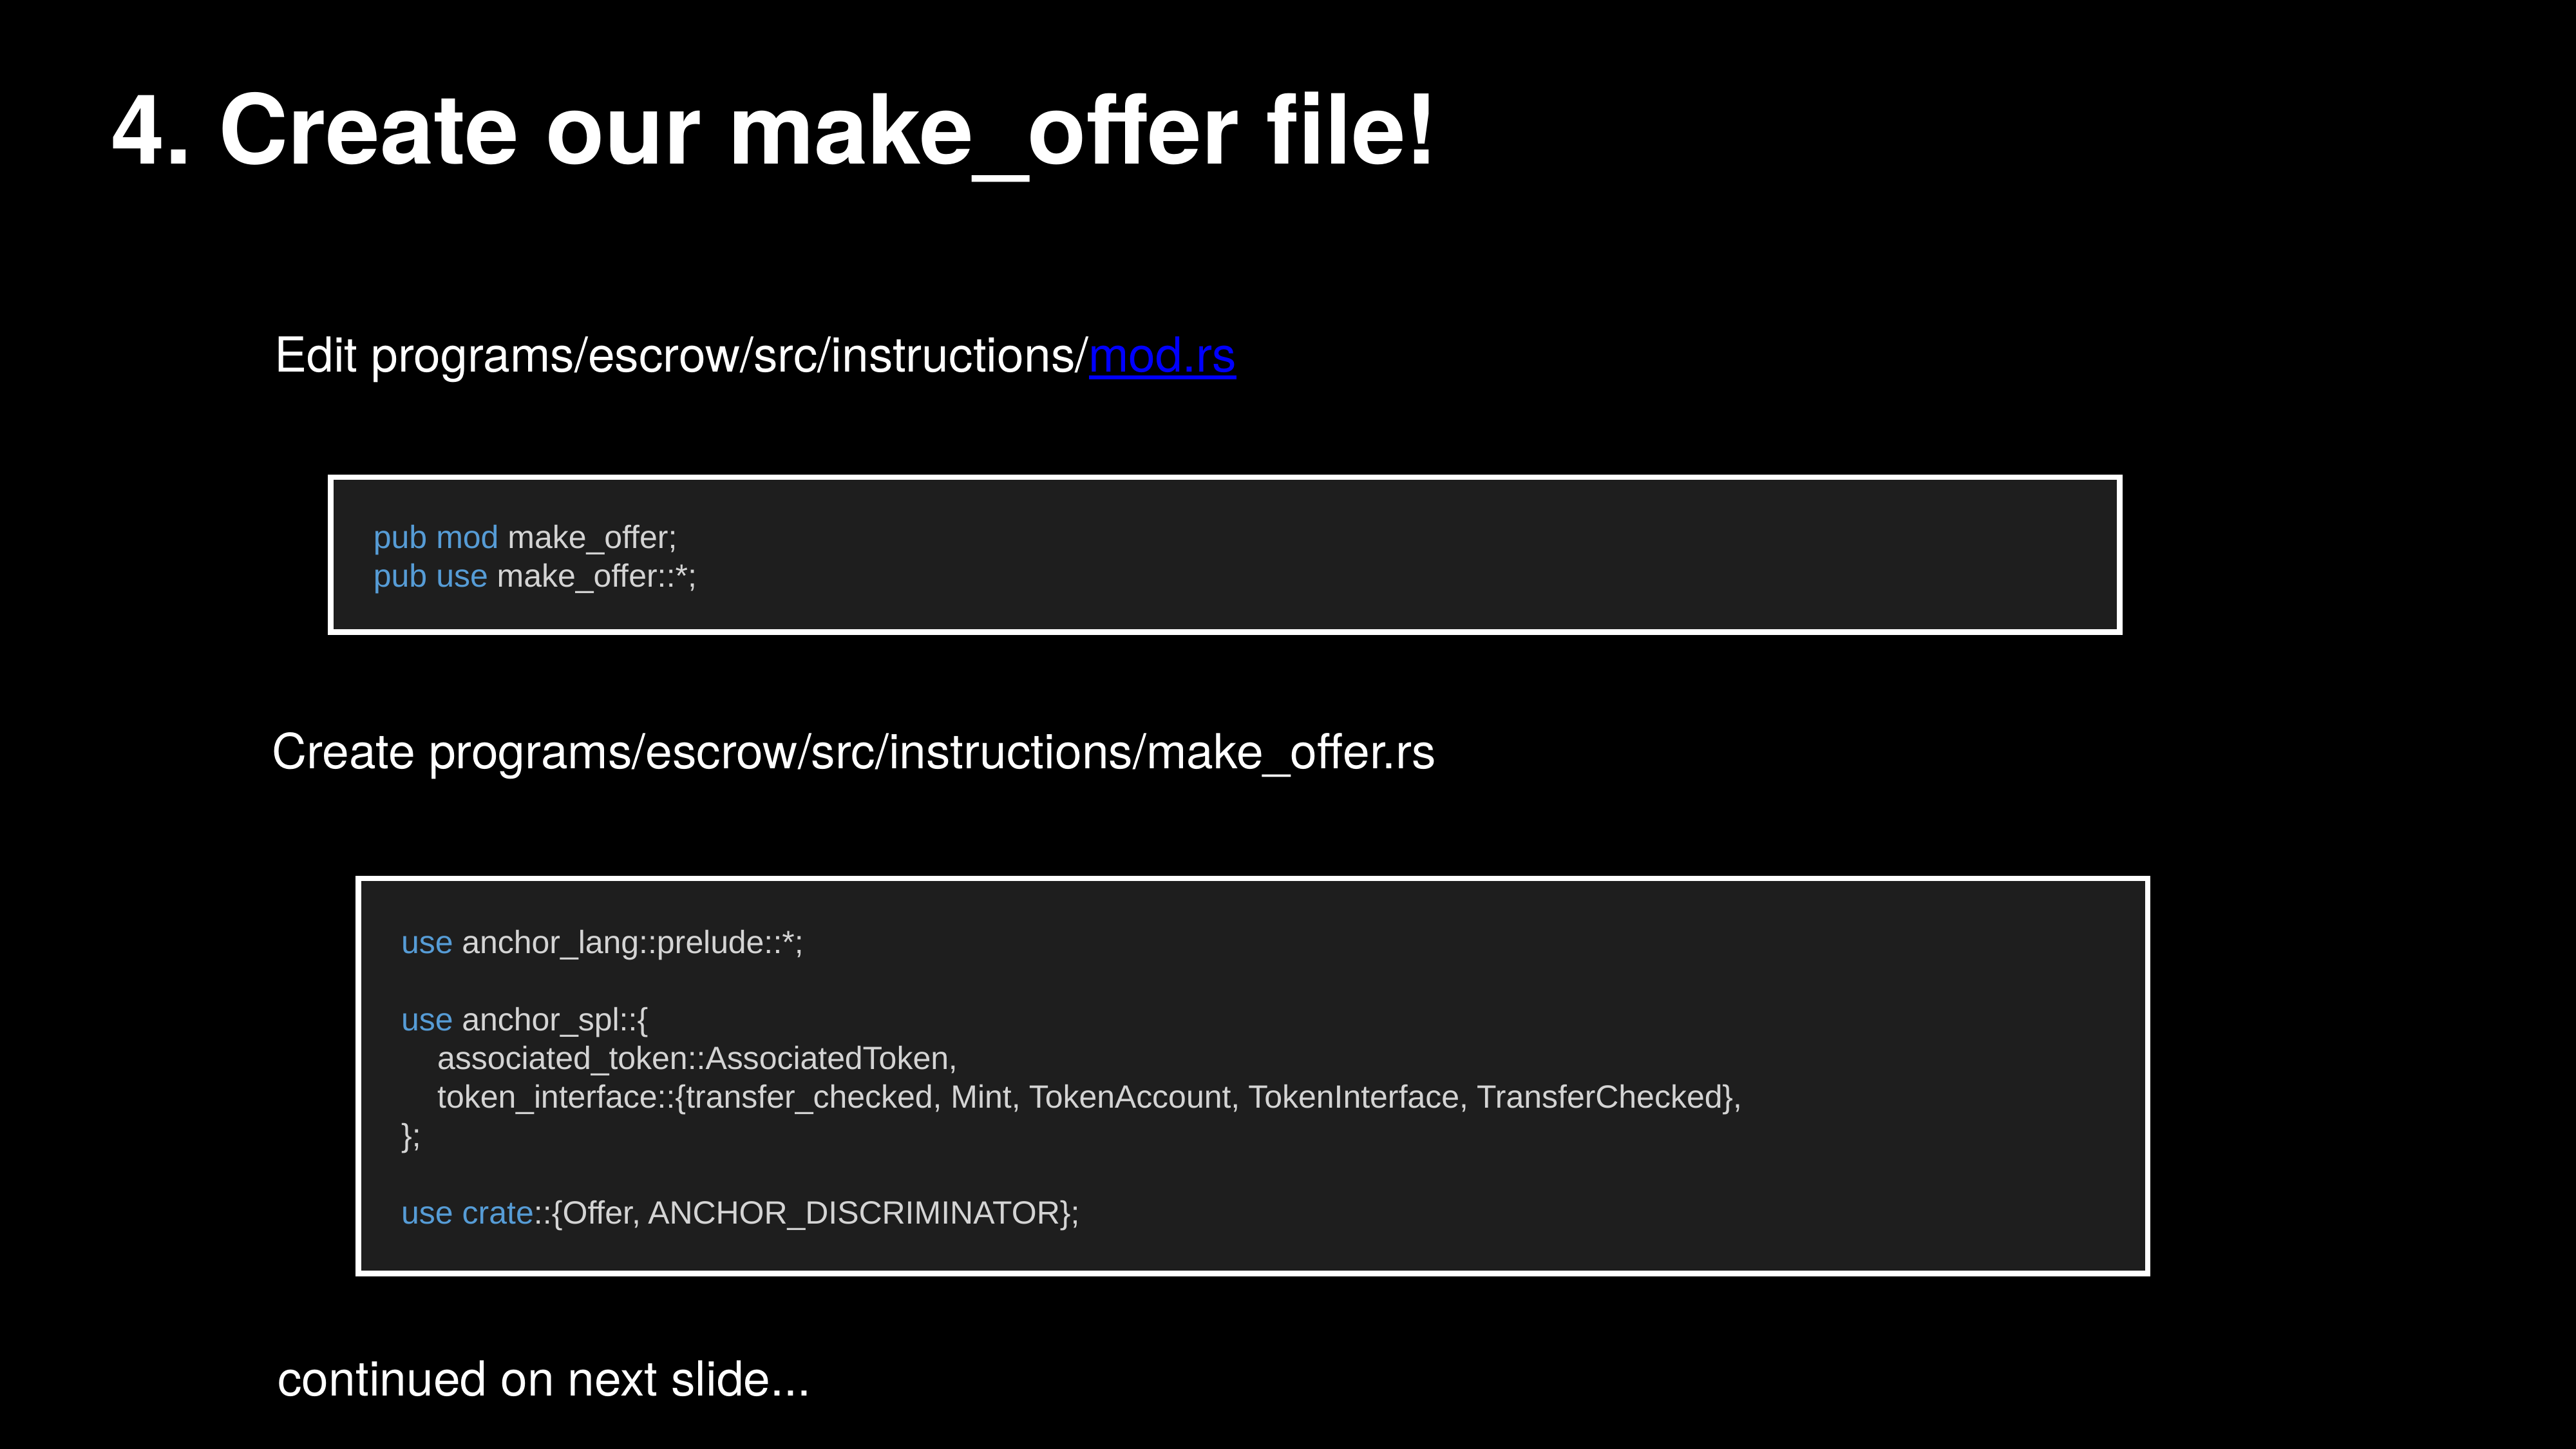

4. Create our make_offer file!
Edit programs/escrow/src/instructions/mod.rs
pub mod make_offer;
pub use make_offer::*;
Create programs/escrow/src/instructions/make_offer.rs
use anchor_lang::prelude::*;

use anchor_spl::{
    associated_token::AssociatedToken,
    token_interface::{transfer_checked, Mint, TokenAccount, TokenInterface, TransferChecked},
};

use crate::{Offer, ANCHOR_DISCRIMINATOR};
continued on next slide...